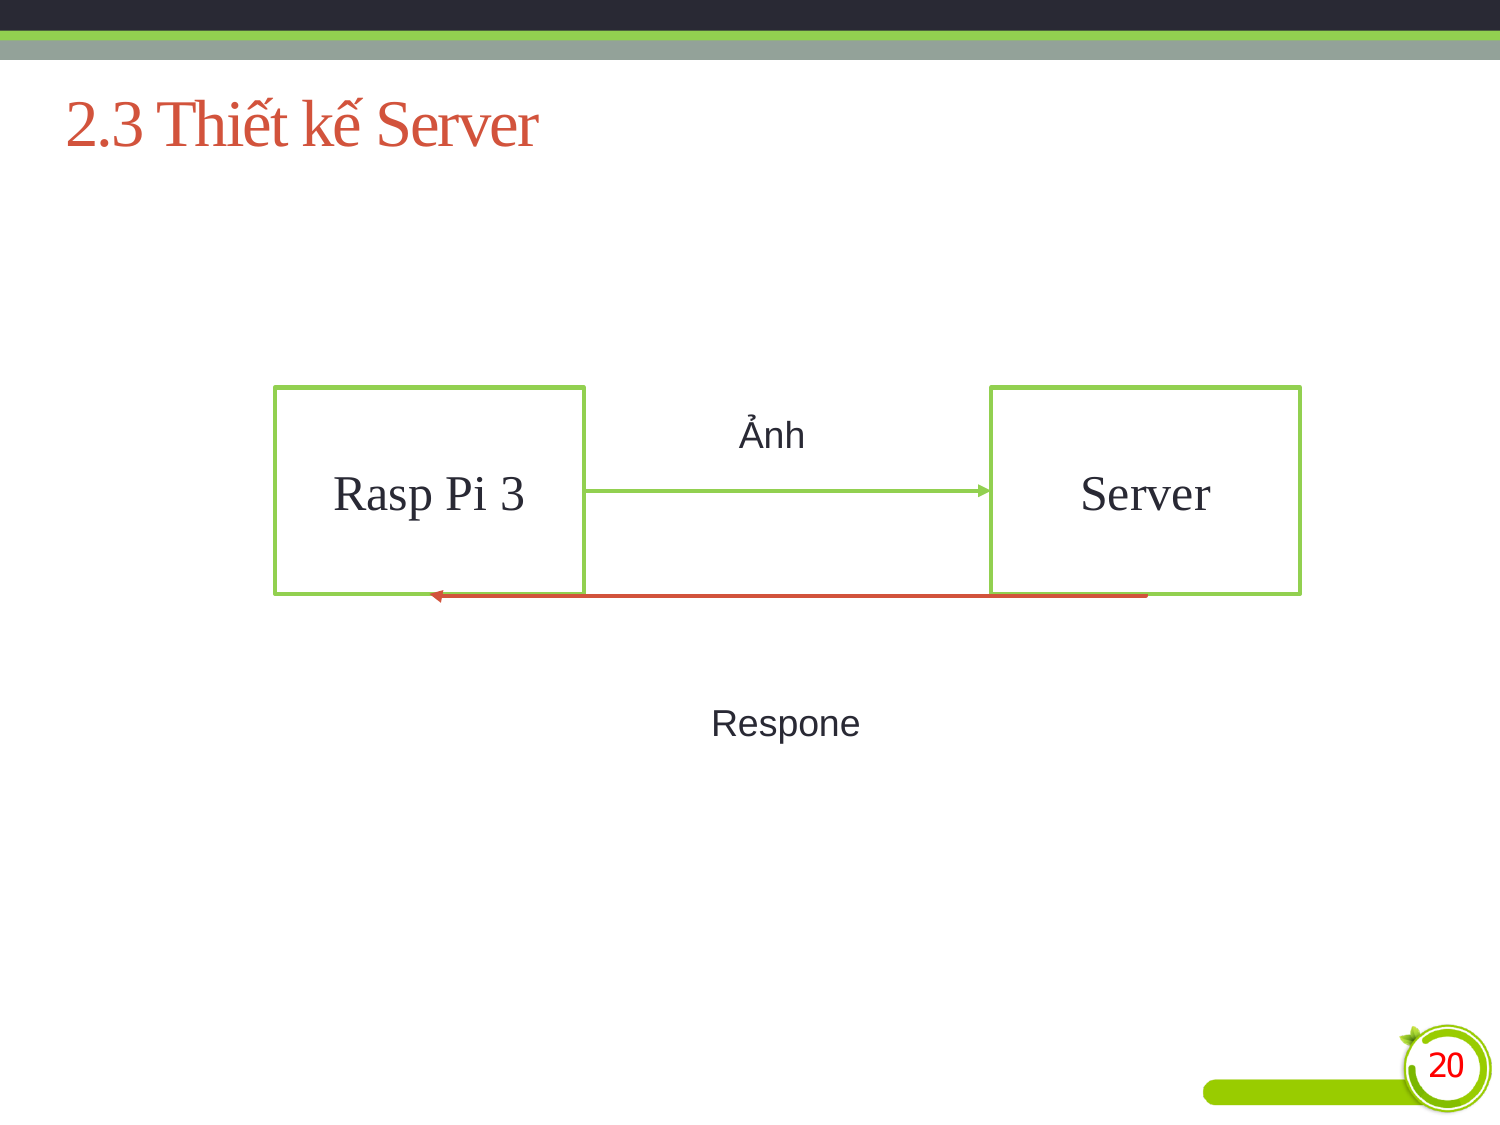

2.3 Thiết kế Server
Rasp Pi 3
Server
Ảnh
Respone